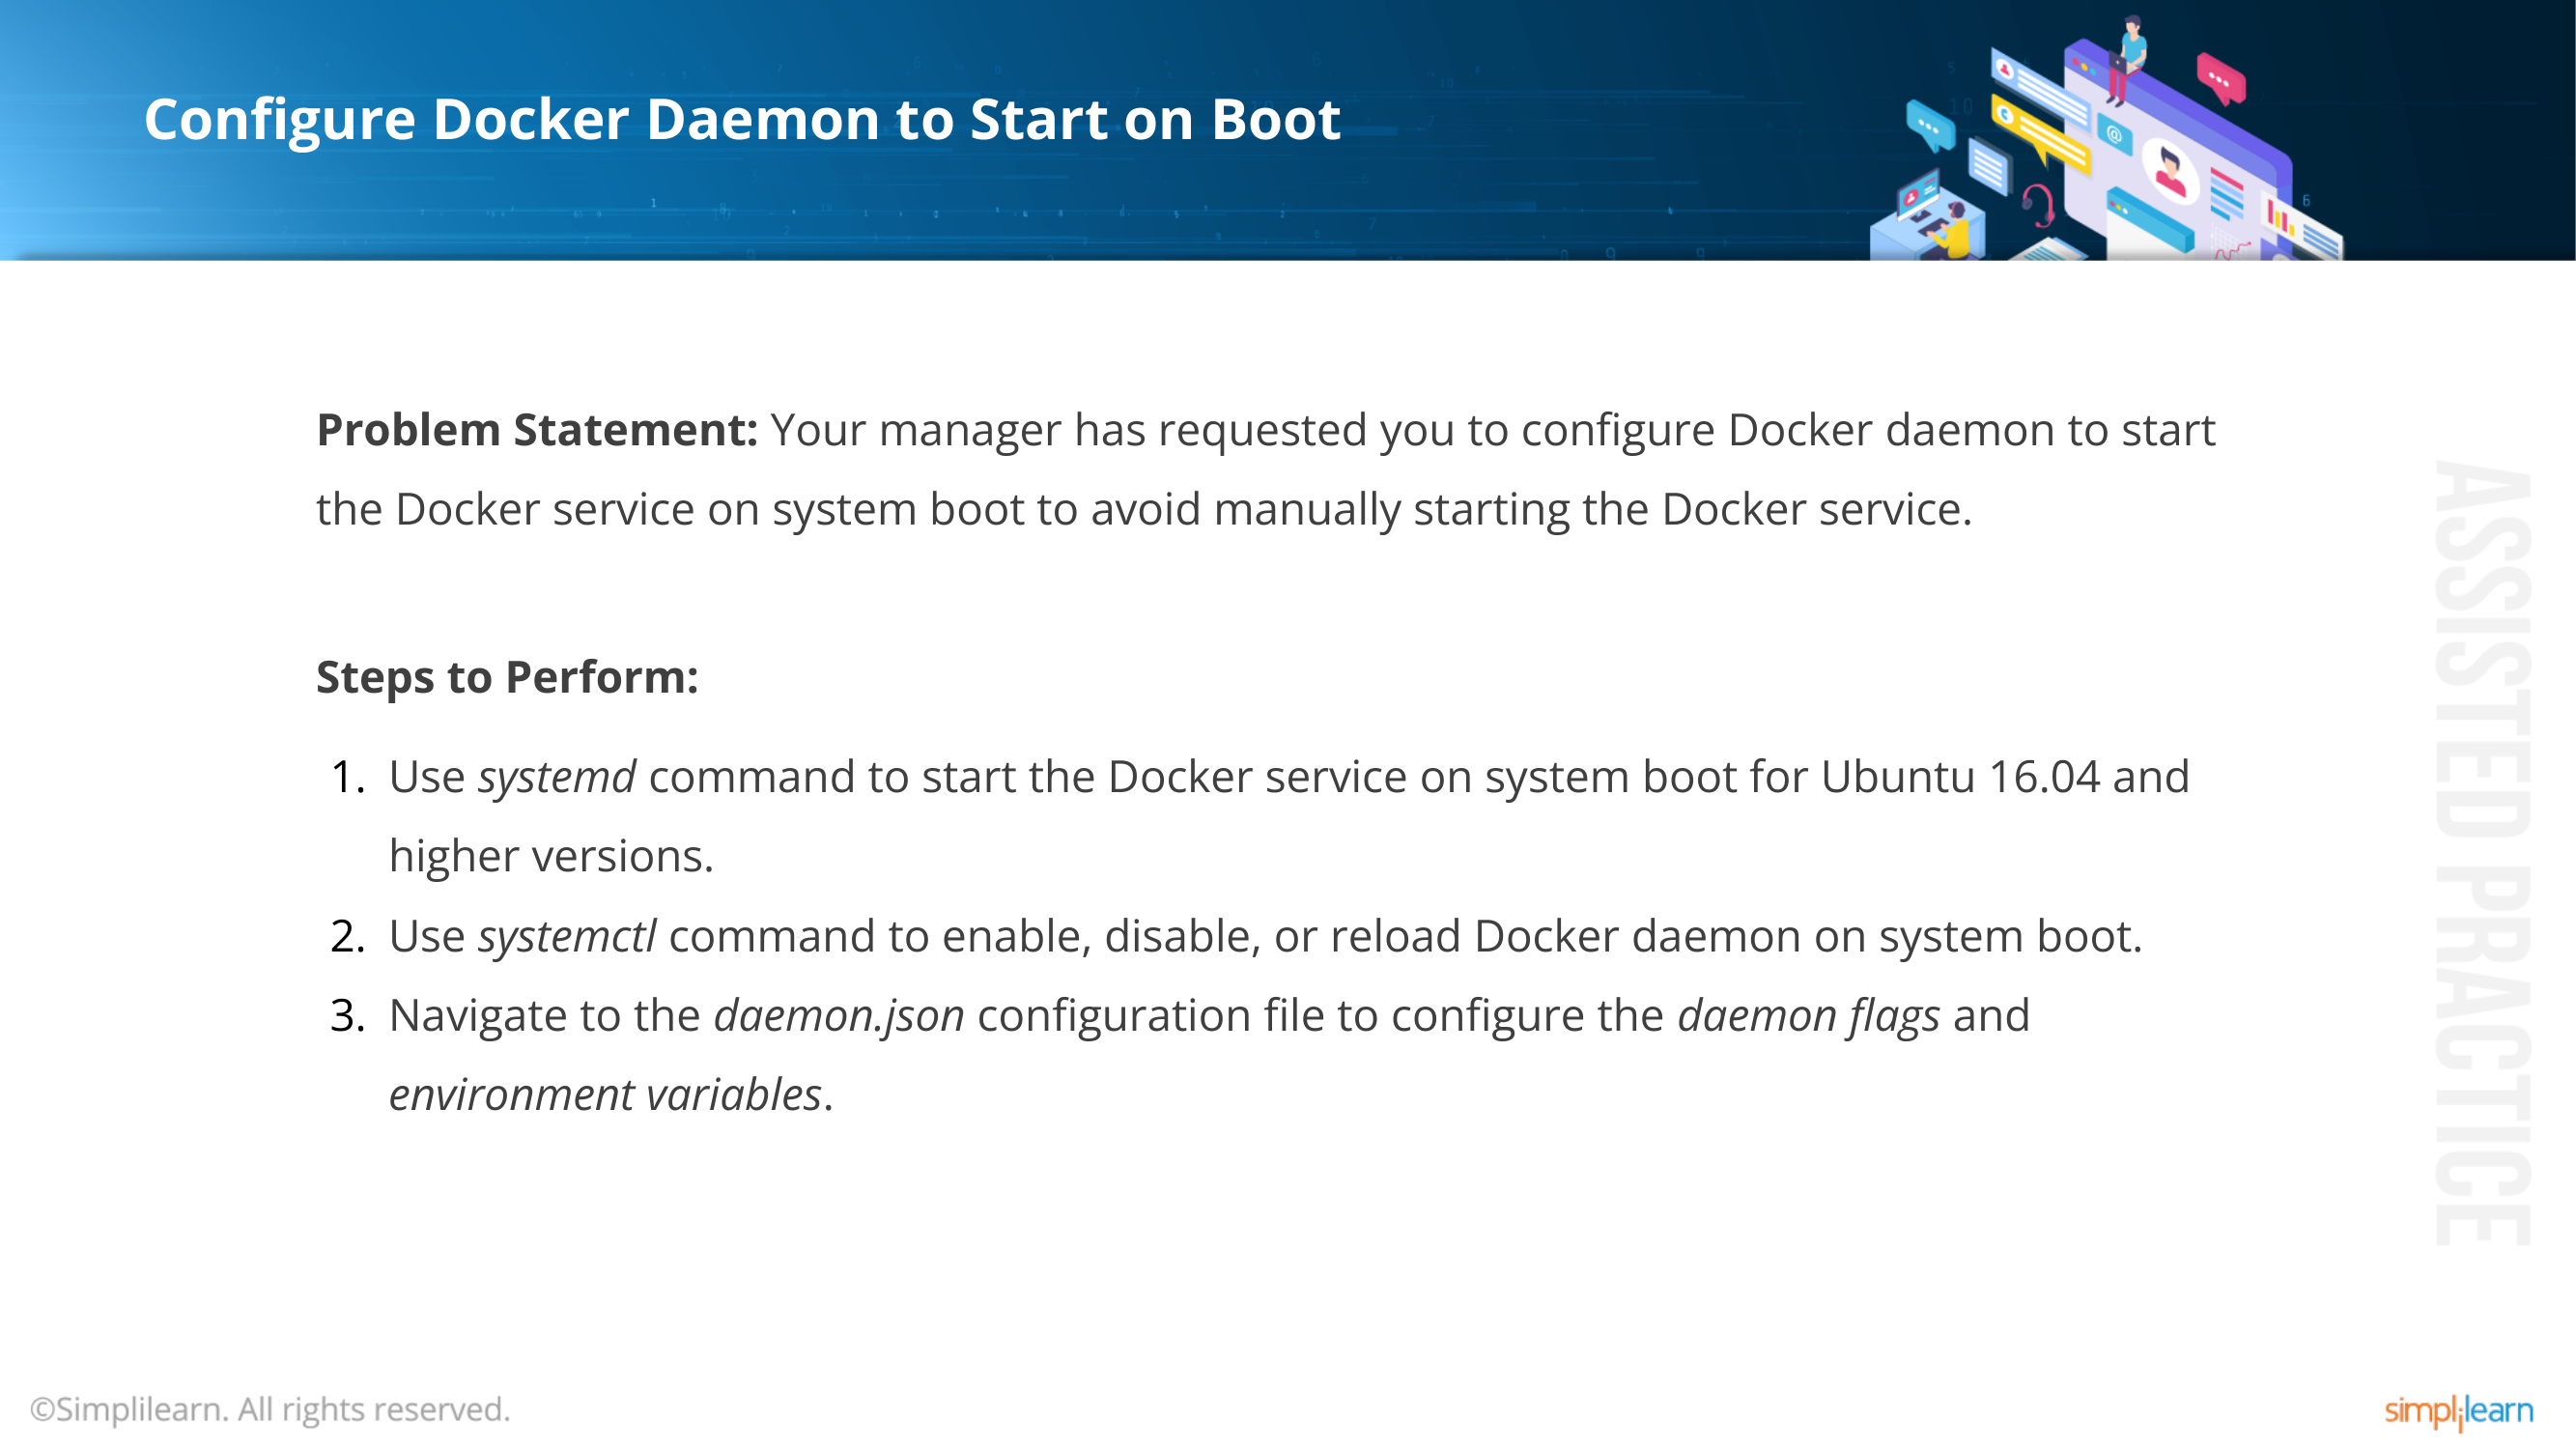

# Configure Docker Daemon to Start on Boot
Problem Statement: Your manager has requested you to configure Docker daemon to start the Docker service on system boot to avoid manually starting the Docker service.

Steps to Perform:
Use systemd command to start the Docker service on system boot for Ubuntu 16.04 and higher versions.
Use systemctl command to enable, disable, or reload Docker daemon on system boot.
Navigate to the daemon.json configuration file to configure the daemon flags and environment variables.